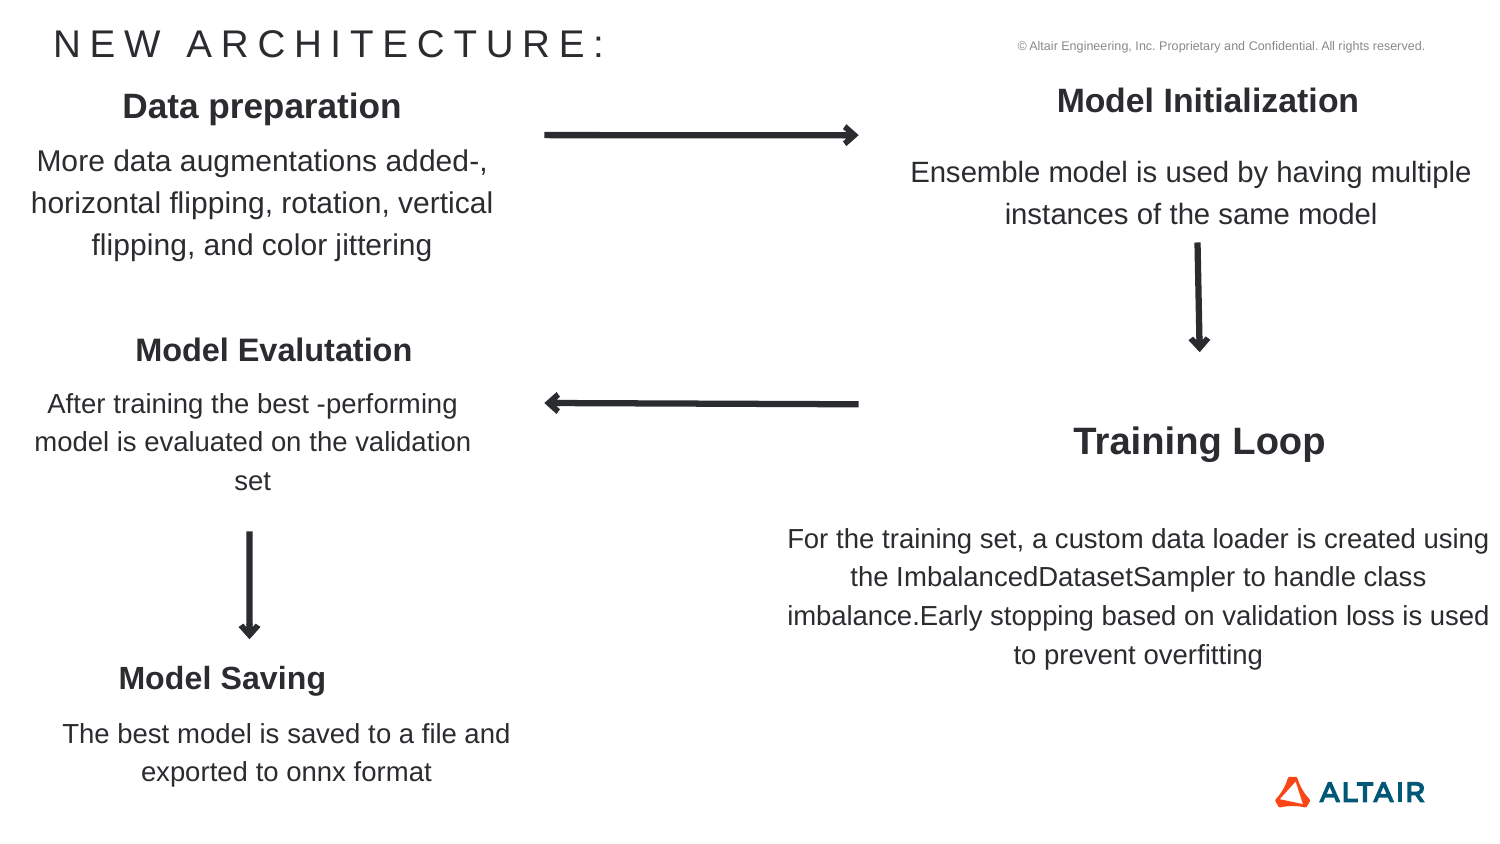

NEW ARCHITECTURE:
Model Initialization
Data preparation

More data augmentations added-, horizontal flipping, rotation, vertical flipping, and color jittering
Ensemble model is used by having multiple instances of the same model

Model Evalutation
After training the best -performing model is evaluated on the validation set

Training Loop
For the training set, a custom data loader is created using the ImbalancedDatasetSampler to handle class imbalance.Early stopping based on validation loss is used to prevent overfitting

Model Saving
The best model is saved to a file and exported to onnx format